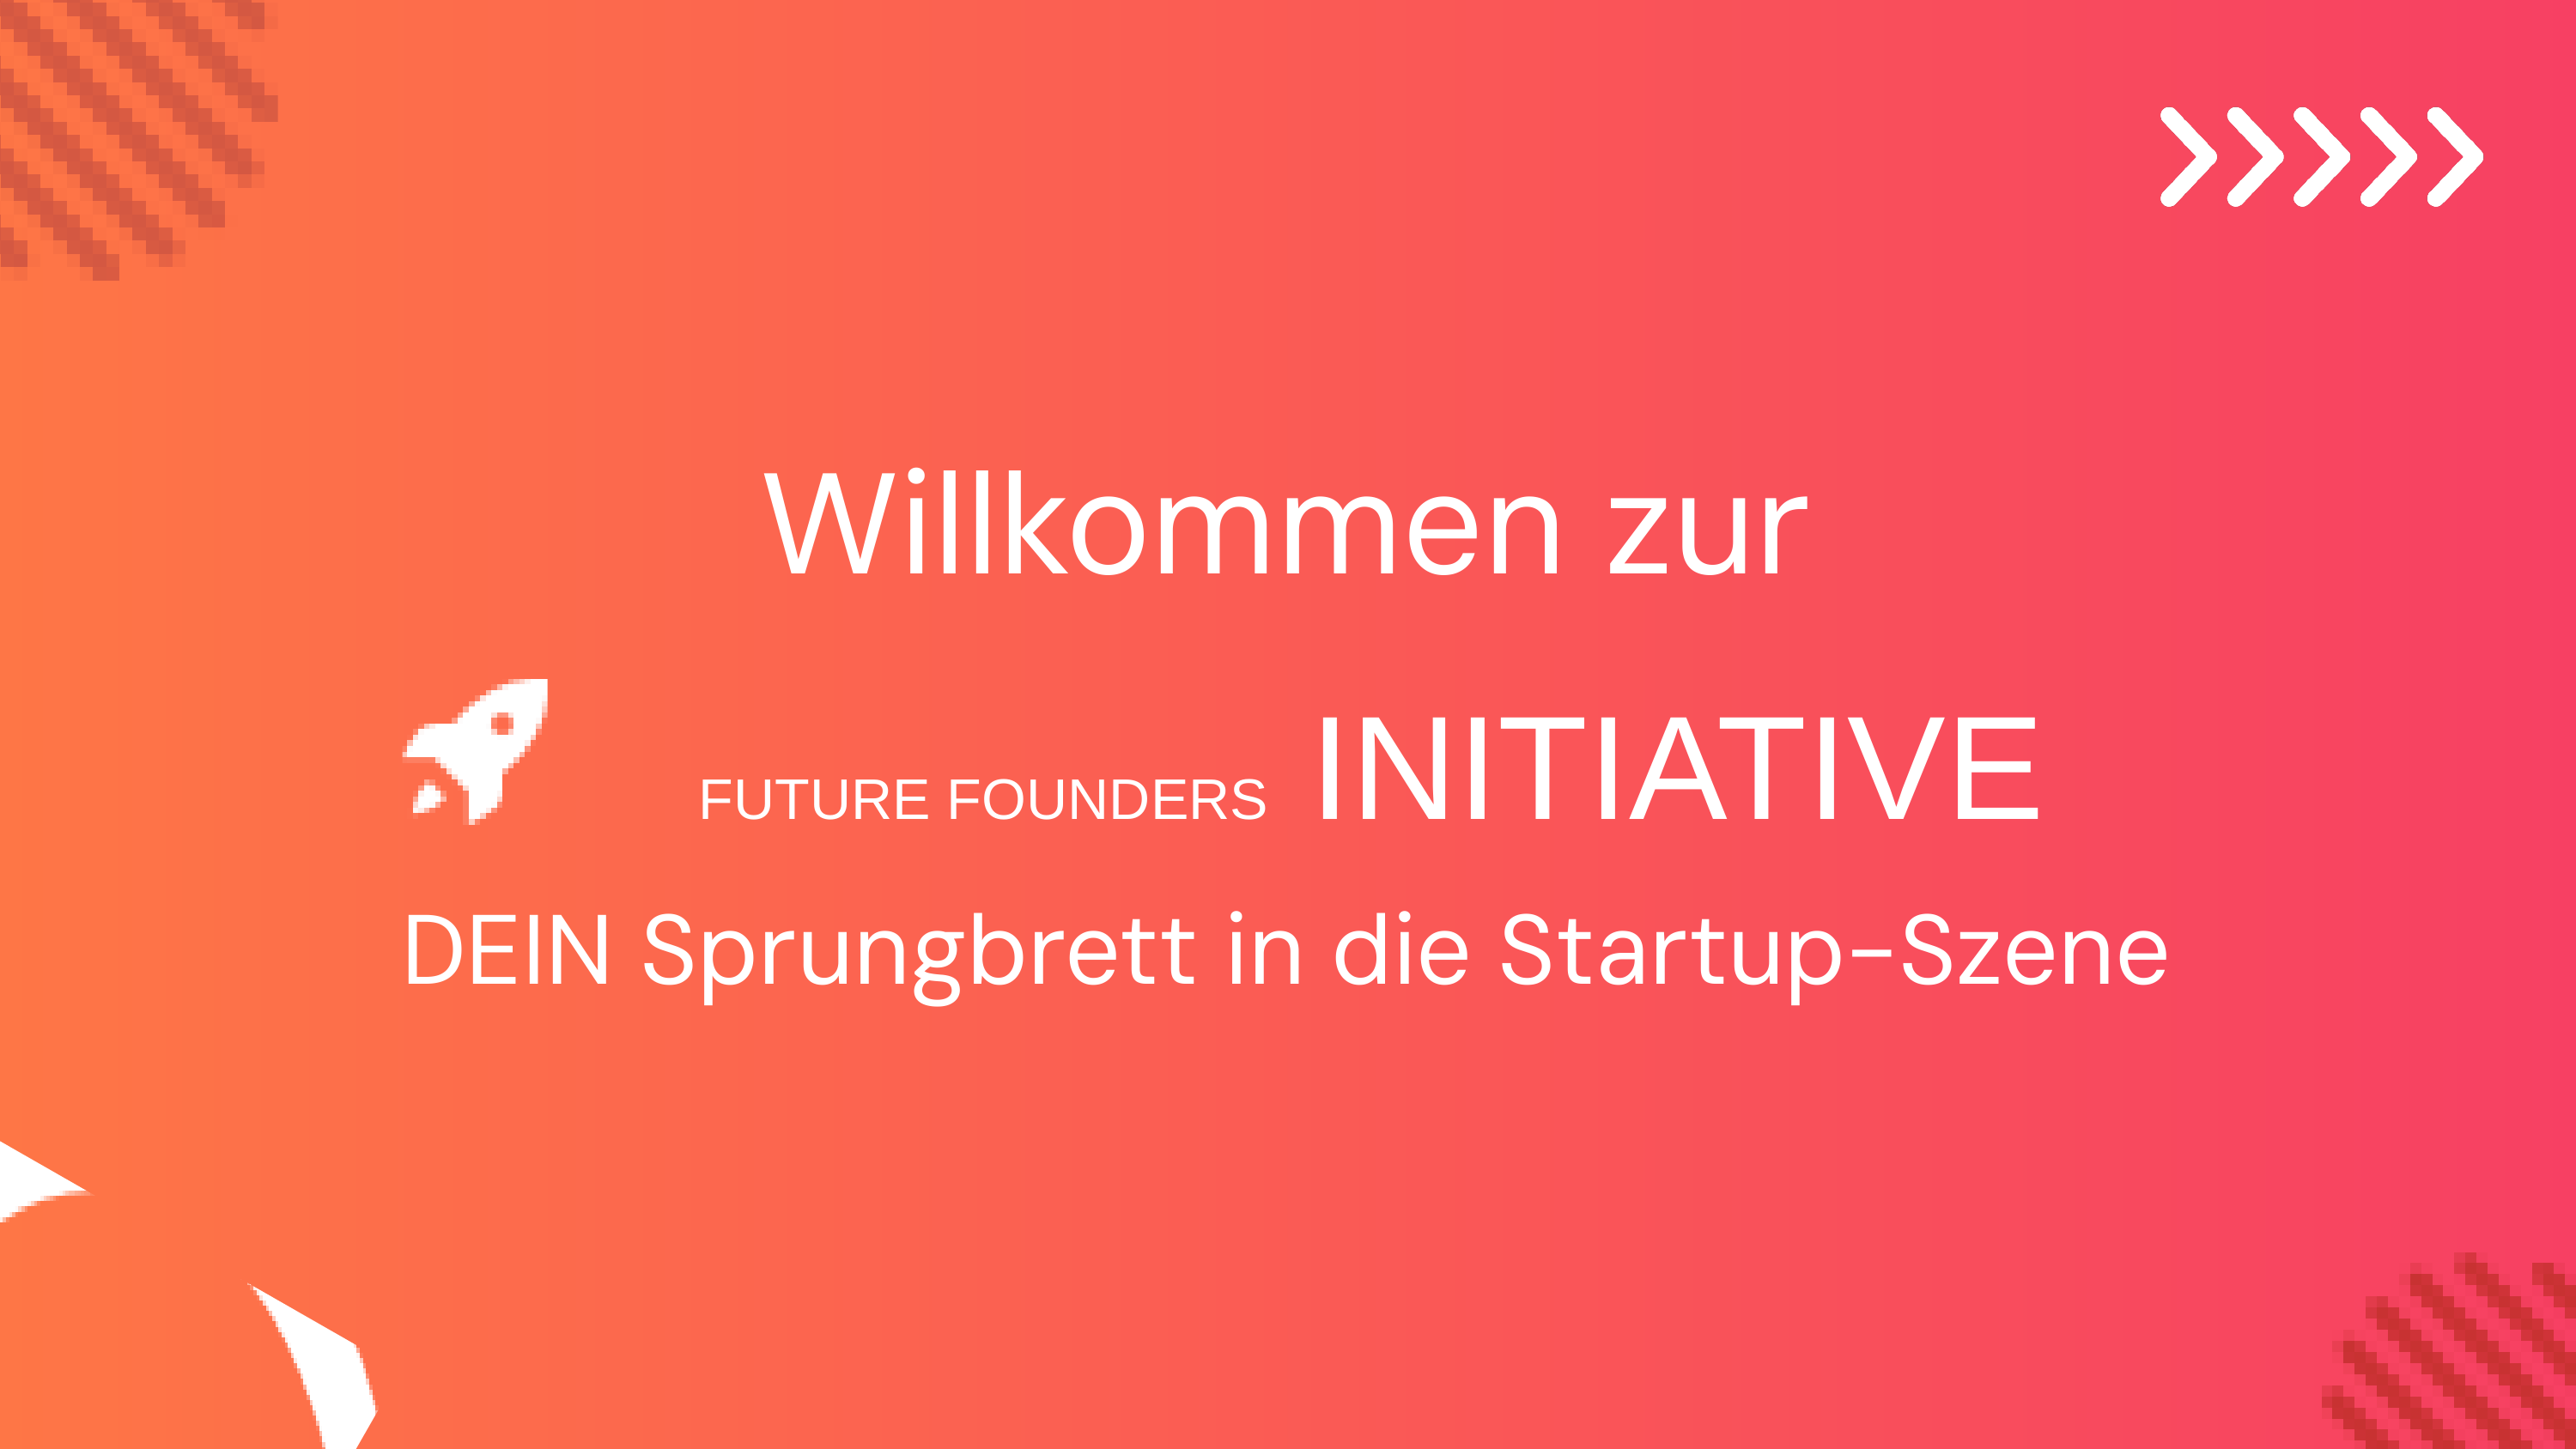

Willkommen zur
FUTURE FOUNDERS INITIATIVE

DEIN Sprungbrett in die Startup-Szene